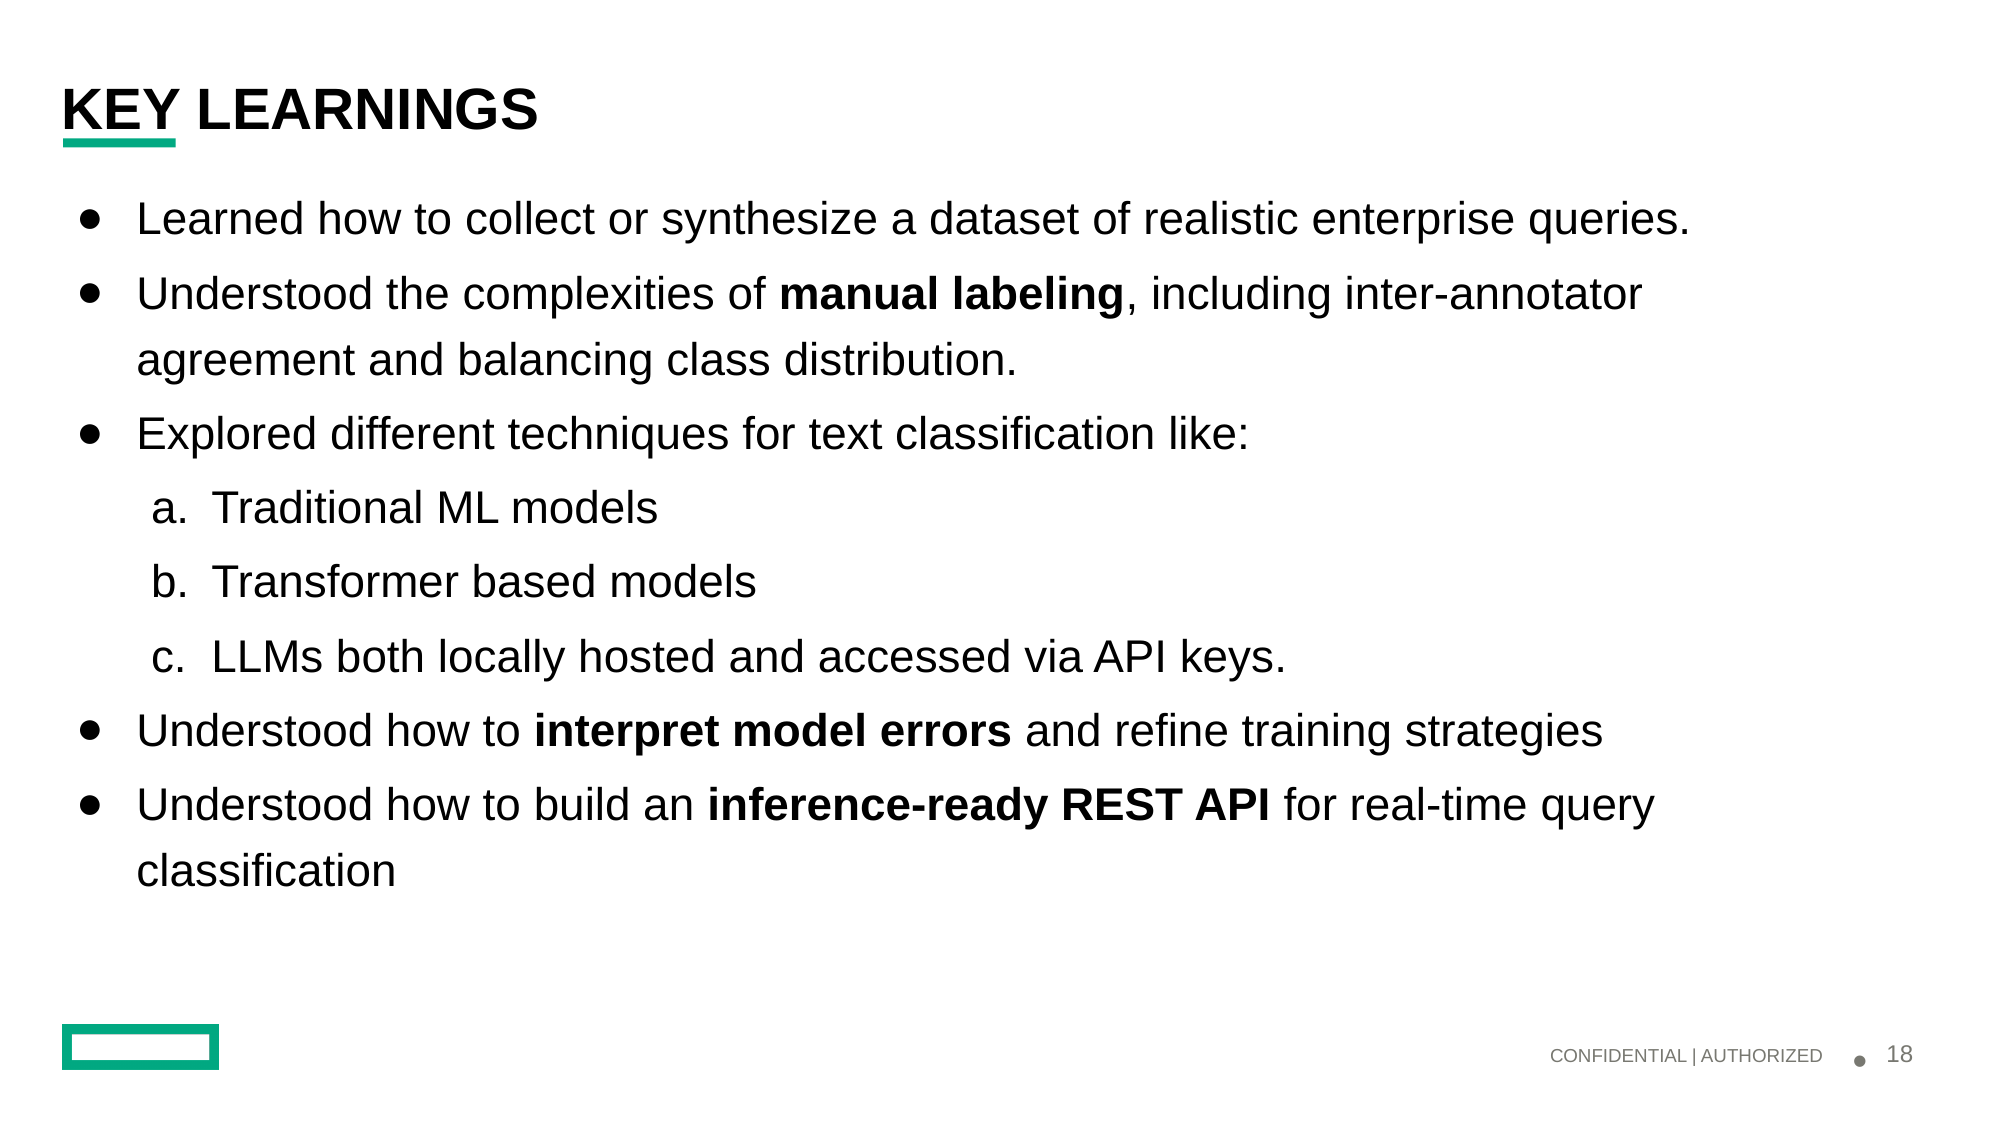

# KEY LEARNINGS
Learned how to collect or synthesize a dataset of realistic enterprise queries.
Understood the complexities of manual labeling, including inter-annotator agreement and balancing class distribution.
Explored different techniques for text classification like:
Traditional ML models
Transformer based models
LLMs both locally hosted and accessed via API keys.
Understood how to interpret model errors and refine training strategies
Understood how to build an inference-ready REST API for real-time query classification

18
CONFIDENTIAL | AUTHORIZED